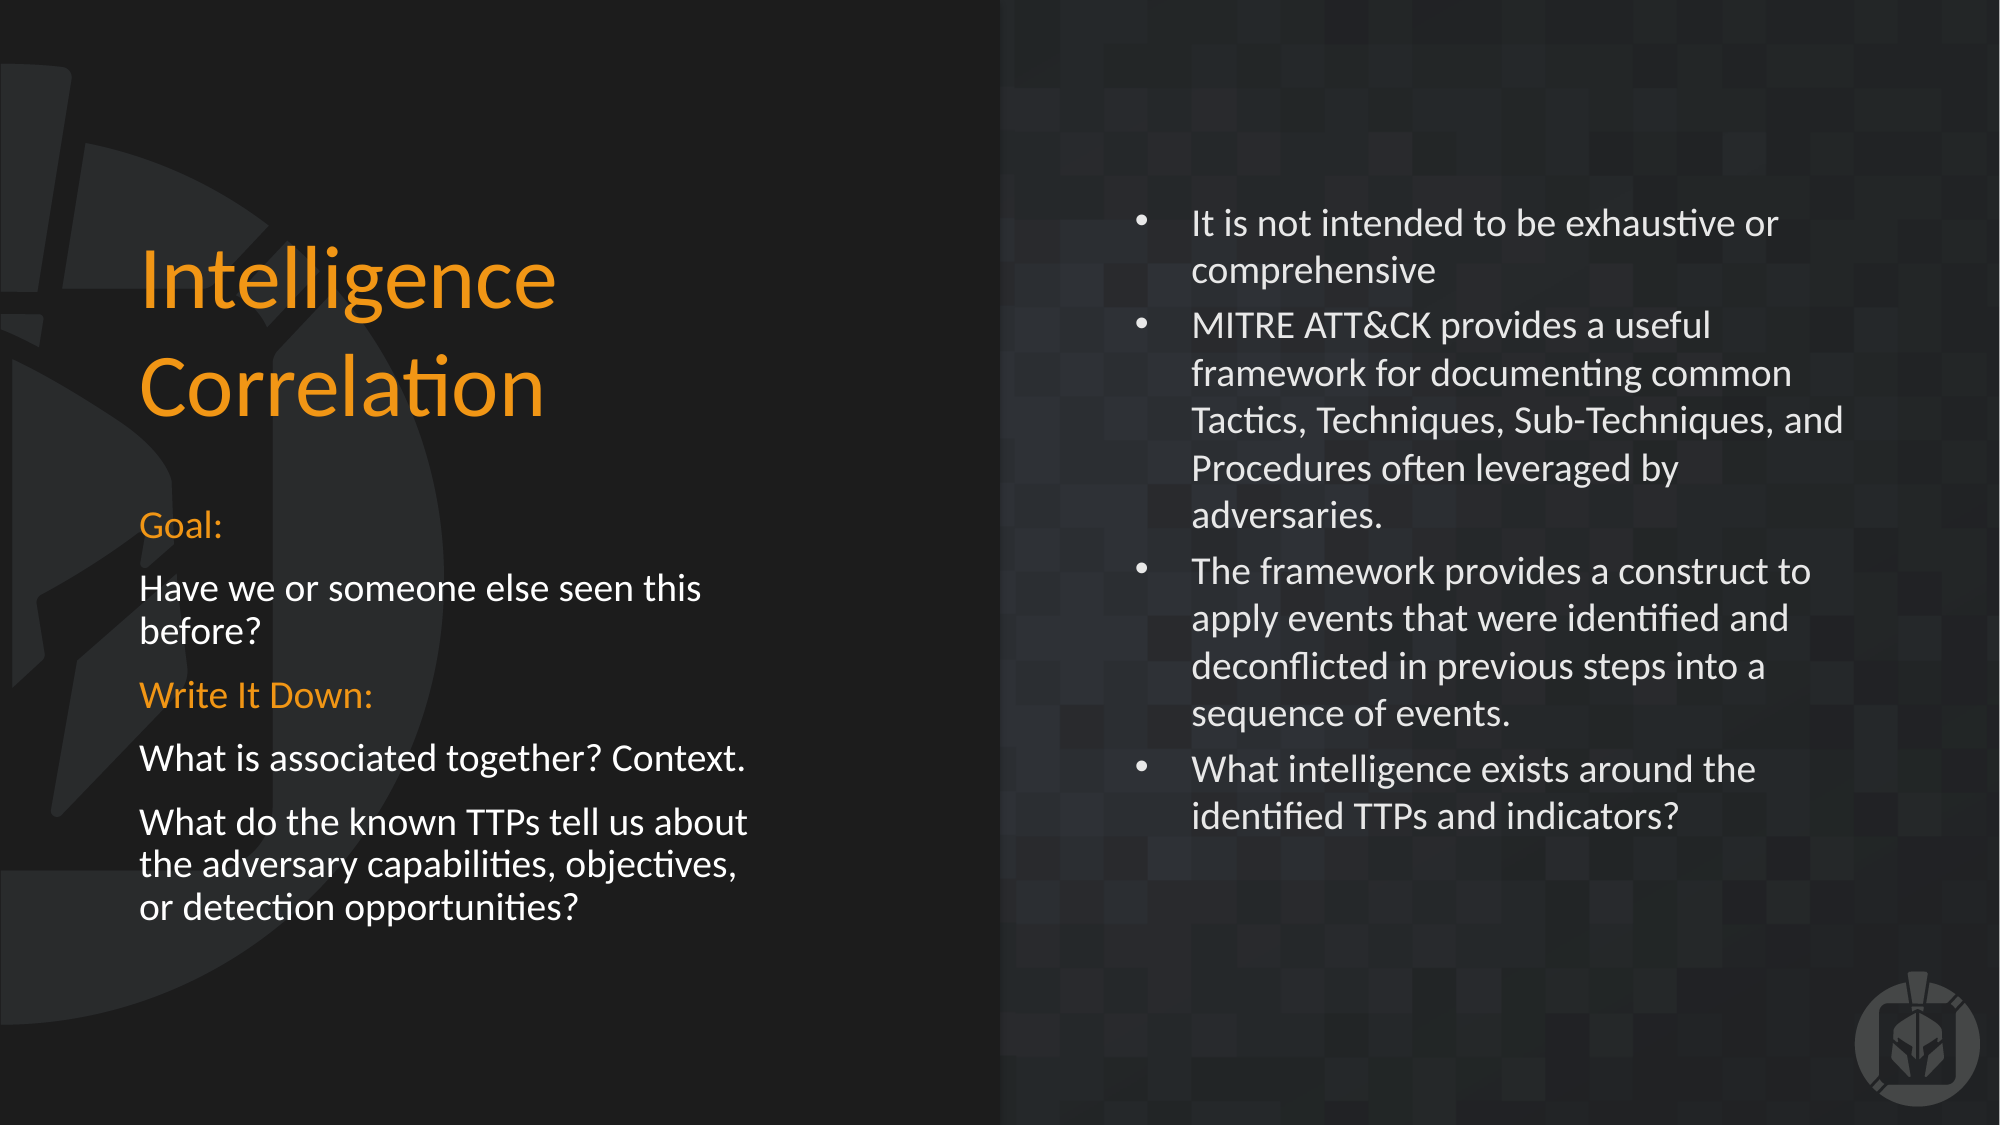

# Intelligence Correlation
It is not intended to be exhaustive or comprehensive
MITRE ATT&CK provides a useful framework for documenting common Tactics, Techniques, Sub-Techniques, and Procedures often leveraged by adversaries.
The framework provides a construct to apply events that were identified and deconflicted in previous steps into a sequence of events.
What intelligence exists around the identified TTPs and indicators?

Goal:
Have we or someone else seen this before?
Write It Down:
What is associated together? Context.
What do the known TTPs tell us about the adversary capabilities, objectives, or detection opportunities?